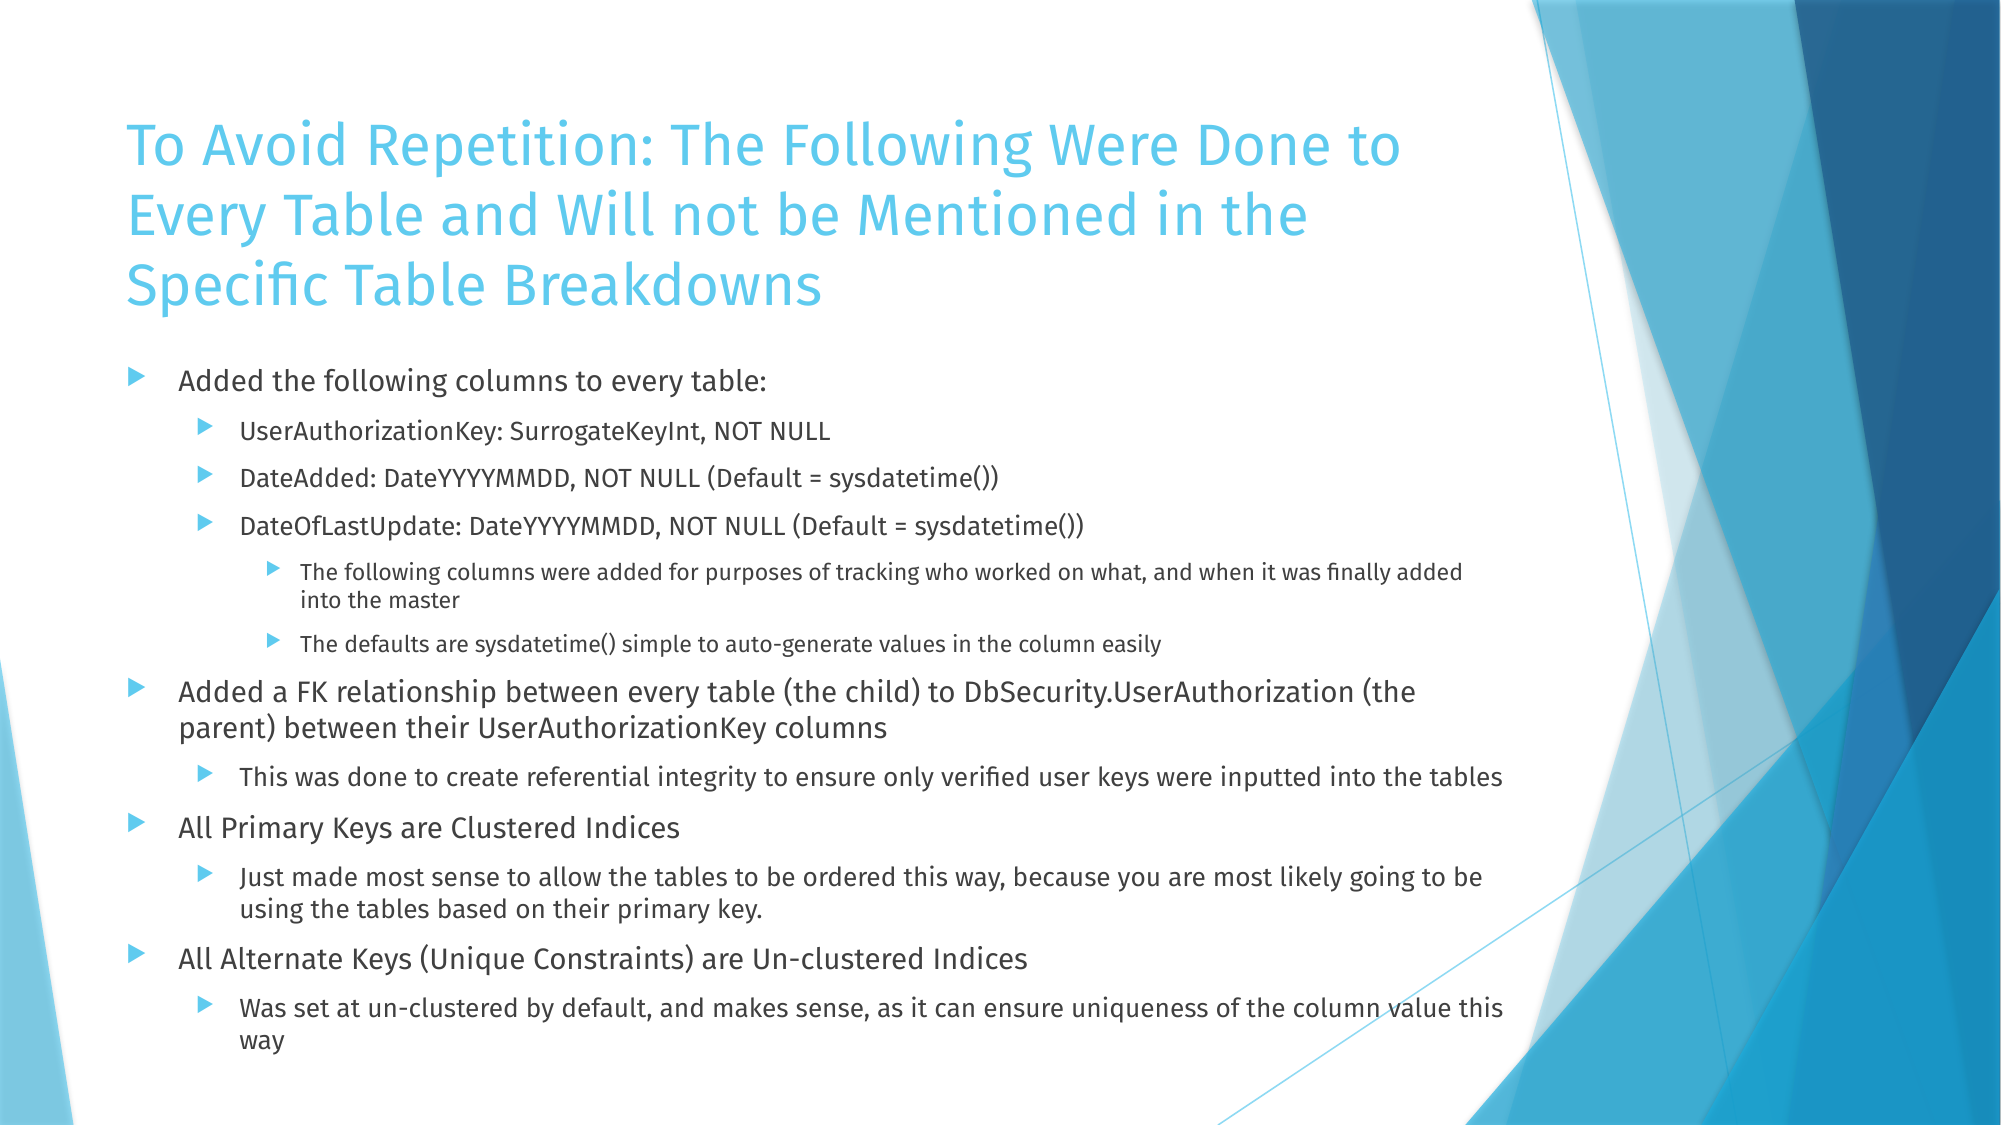

# To Avoid Repetition: The Following Were Done to Every Table and Will not be Mentioned in the Specific Table Breakdowns
Added the following columns to every table:
UserAuthorizationKey: SurrogateKeyInt, NOT NULL
DateAdded: DateYYYYMMDD, NOT NULL (Default = sysdatetime())
DateOfLastUpdate: DateYYYYMMDD, NOT NULL (Default = sysdatetime())
The following columns were added for purposes of tracking who worked on what, and when it was finally added into the master
The defaults are sysdatetime() simple to auto-generate values in the column easily
Added a FK relationship between every table (the child) to DbSecurity.UserAuthorization (the parent) between their UserAuthorizationKey columns
This was done to create referential integrity to ensure only verified user keys were inputted into the tables
All Primary Keys are Clustered Indices
Just made most sense to allow the tables to be ordered this way, because you are most likely going to be using the tables based on their primary key.
All Alternate Keys (Unique Constraints) are Un-clustered Indices
Was set at un-clustered by default, and makes sense, as it can ensure uniqueness of the column value this way